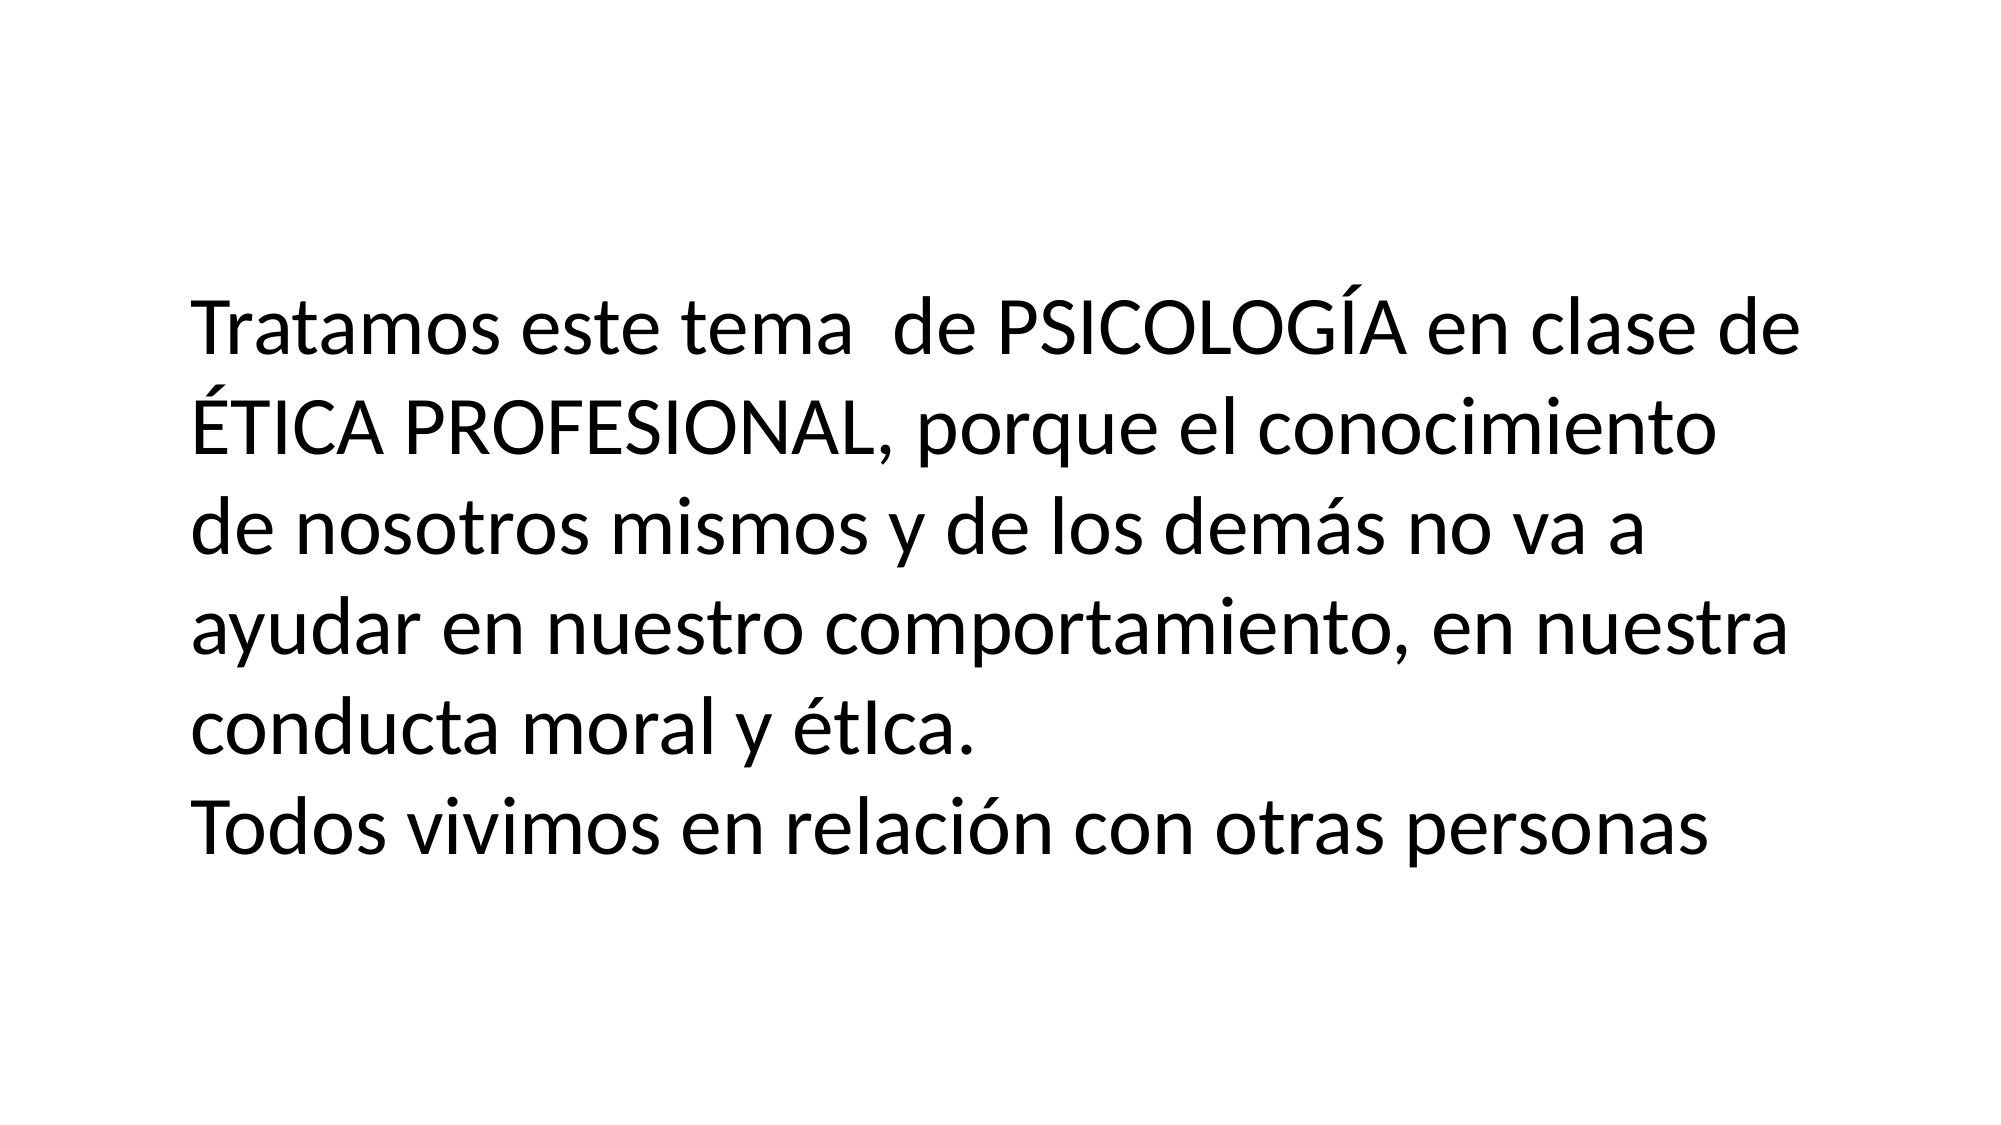

Tratamos este tema  de PSICOLOGÍA en clase de ÉTICA PROFESIONAL, porque el conocimiento de nosotros mismos y de los demás no va a ayudar en nuestro comportamiento, en nuestra conducta moral y étIca.
Todos vivimos en relación con otras personas